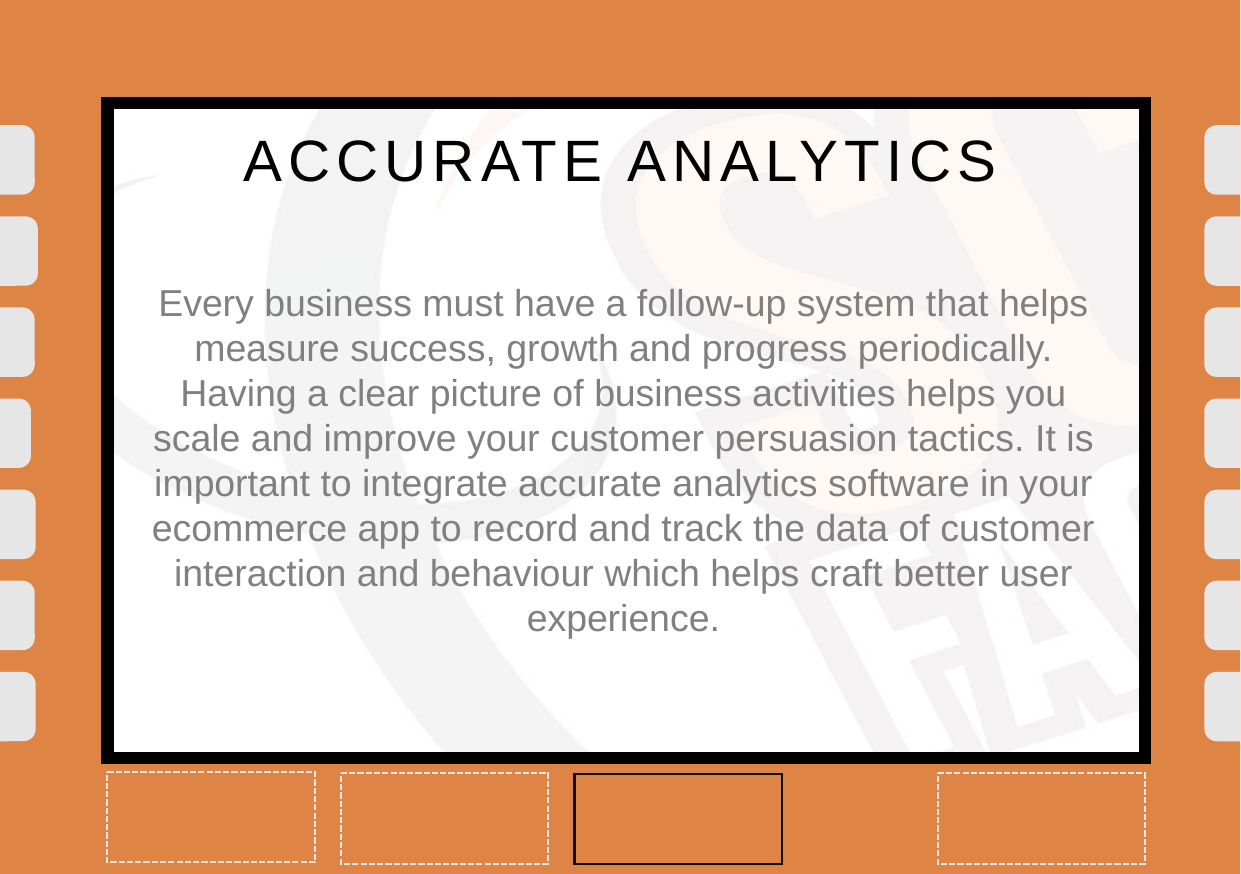

Reveals the value that the product delivers to customers, today

ACCURATE ANALYTICS

Every business must have a follow-up system that helps measure success, growth and progress periodically. Having a clear picture of business activities helps you scale and improve your customer persuasion tactics. It is important to integrate accurate analytics software in your ecommerce app to record and track the data of customer interaction and behaviour which helps craft better user experience.